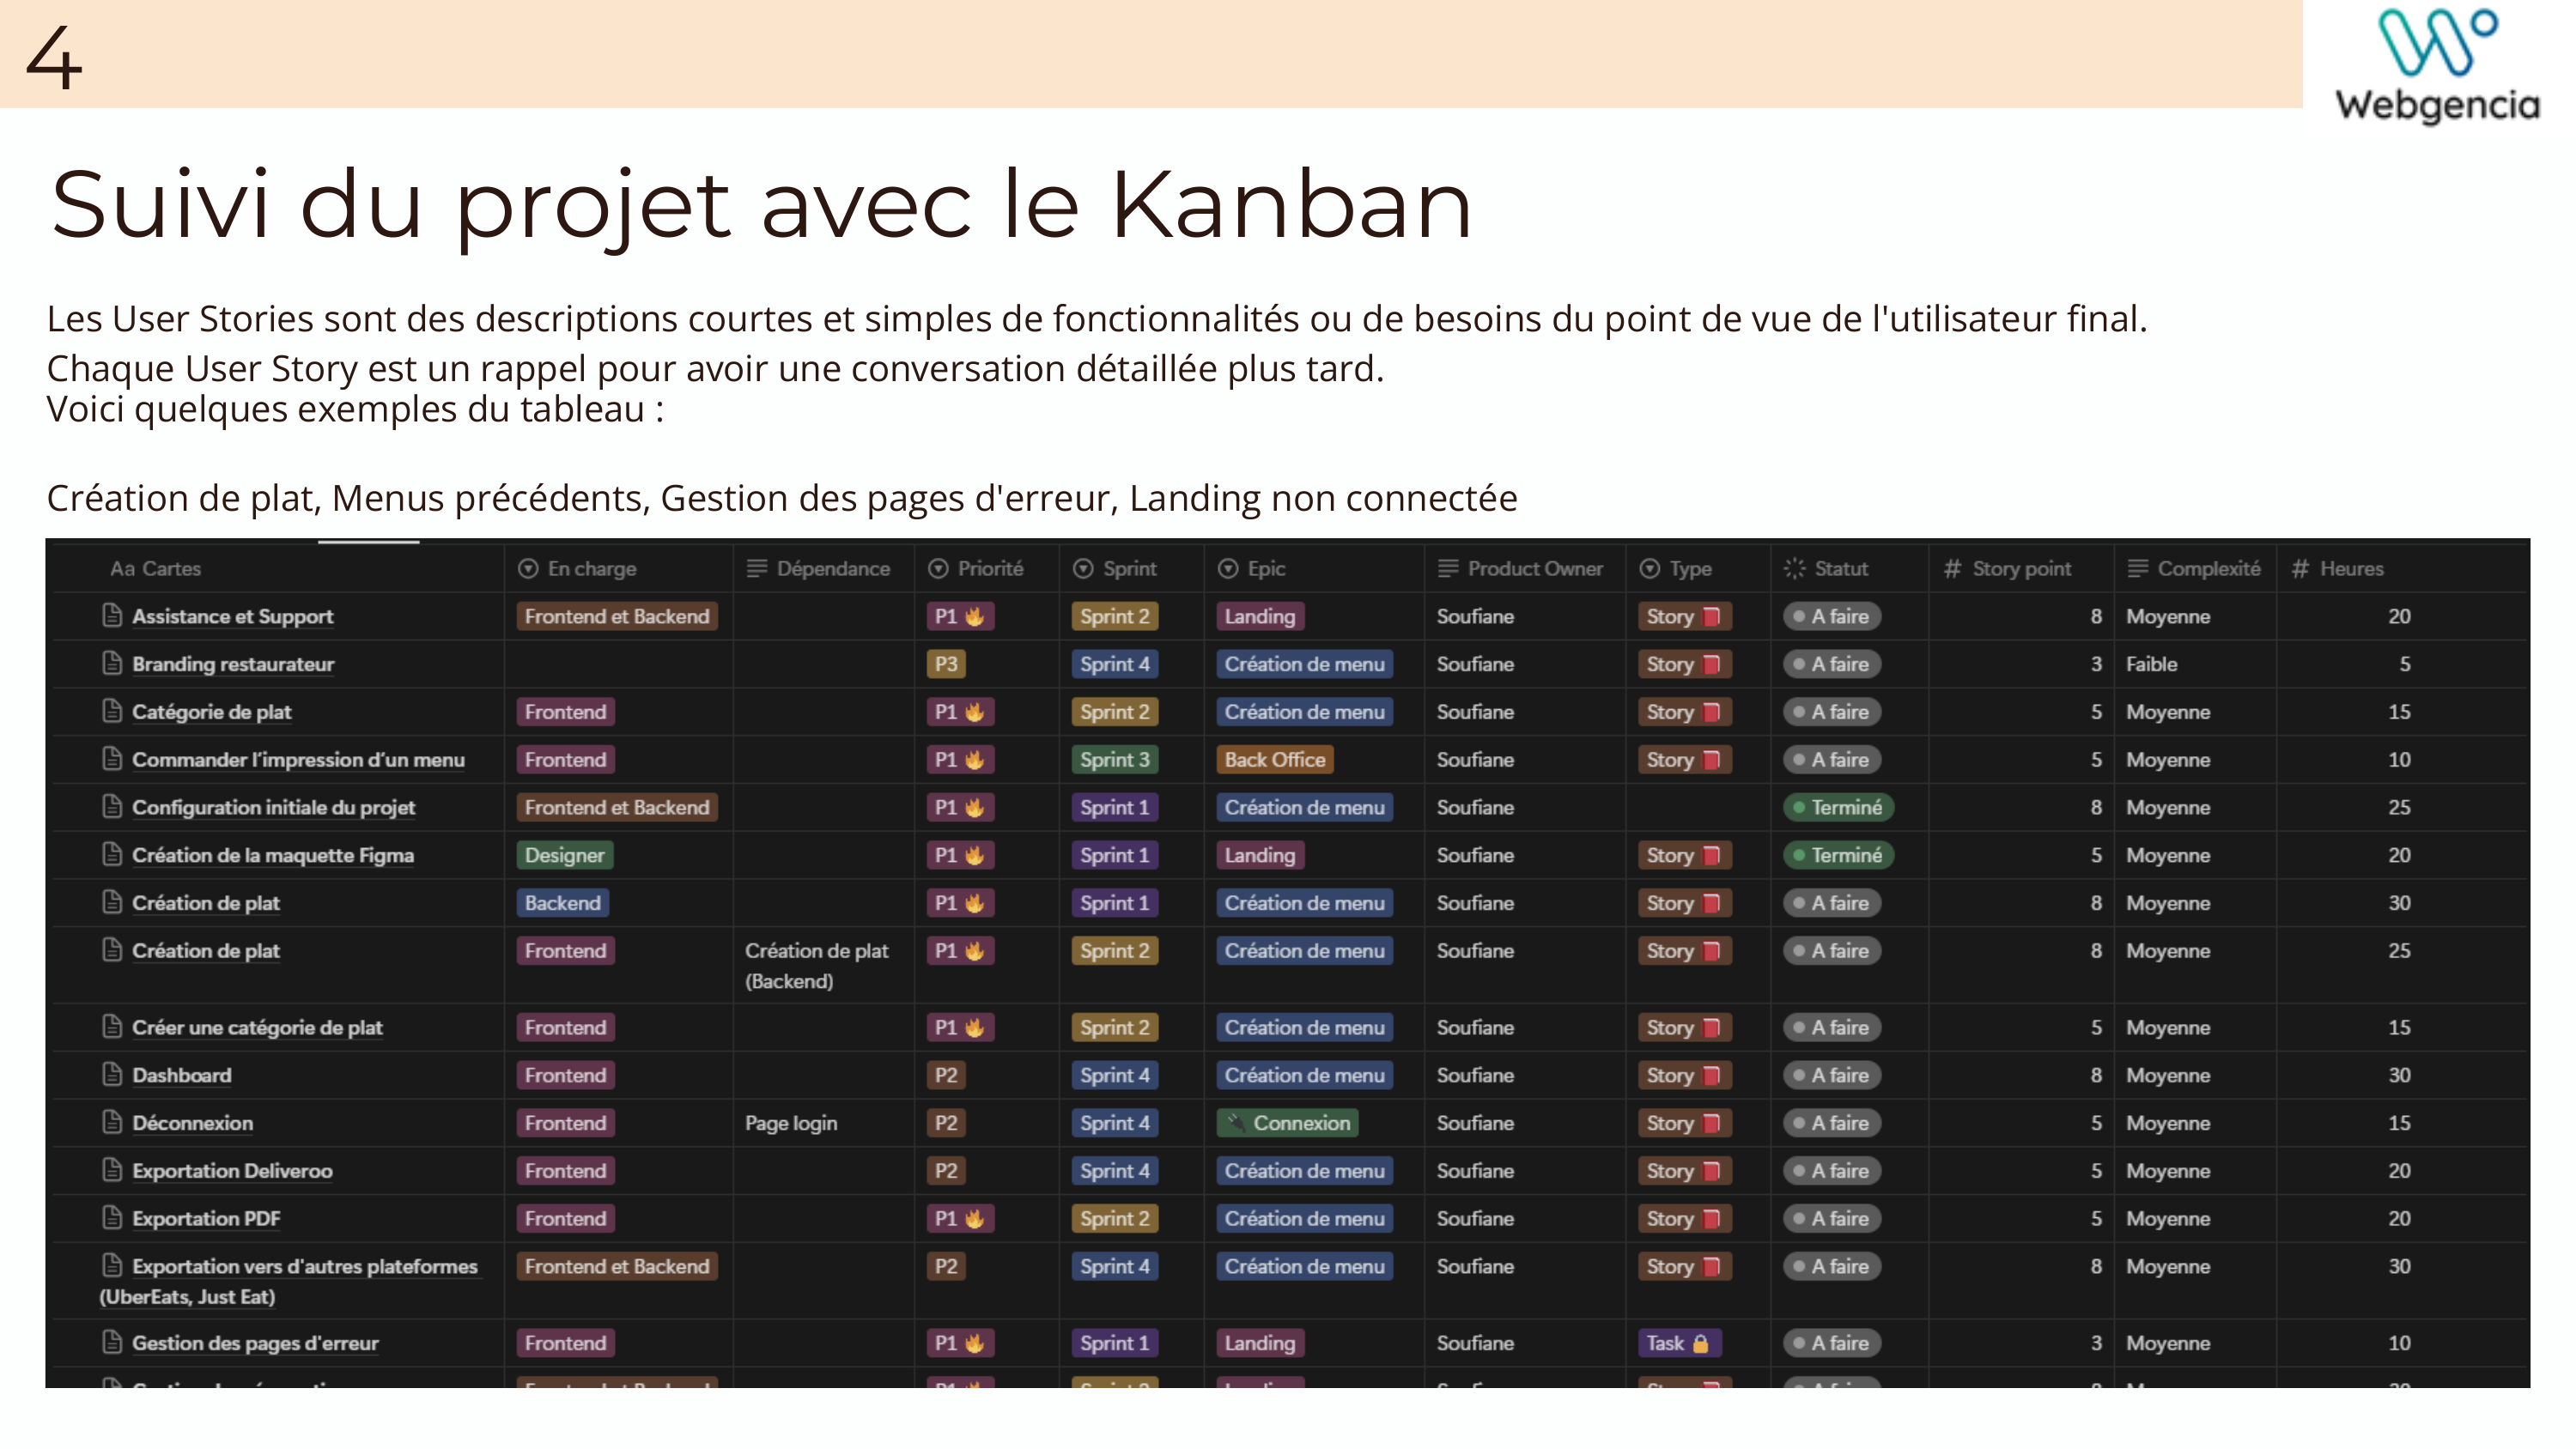

4
Suivi du projet avec le Kanban
Les User Stories sont des descriptions courtes et simples de fonctionnalités ou de besoins du point de vue de l'utilisateur final.
Chaque User Story est un rappel pour avoir une conversation détaillée plus tard.
Voici quelques exemples du tableau :

Création de plat, Menus précédents, Gestion des pages d'erreur, Landing non connectée